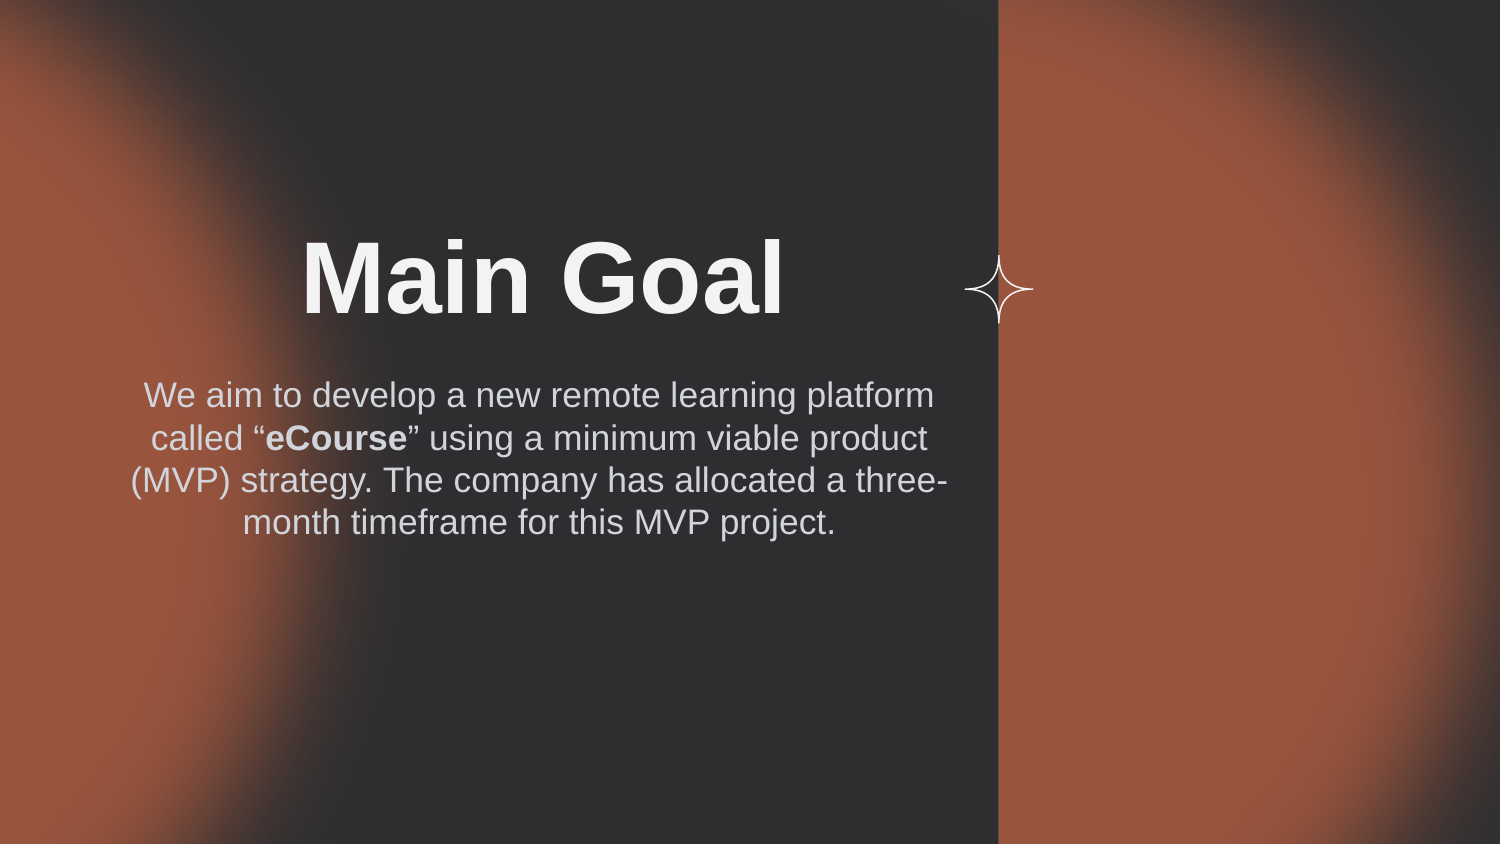

# Main Goal

We aim to develop a new remote learning platform called “eCourse” using a minimum viable product (MVP) strategy. The company has allocated a three-month timeframe for this MVP project.